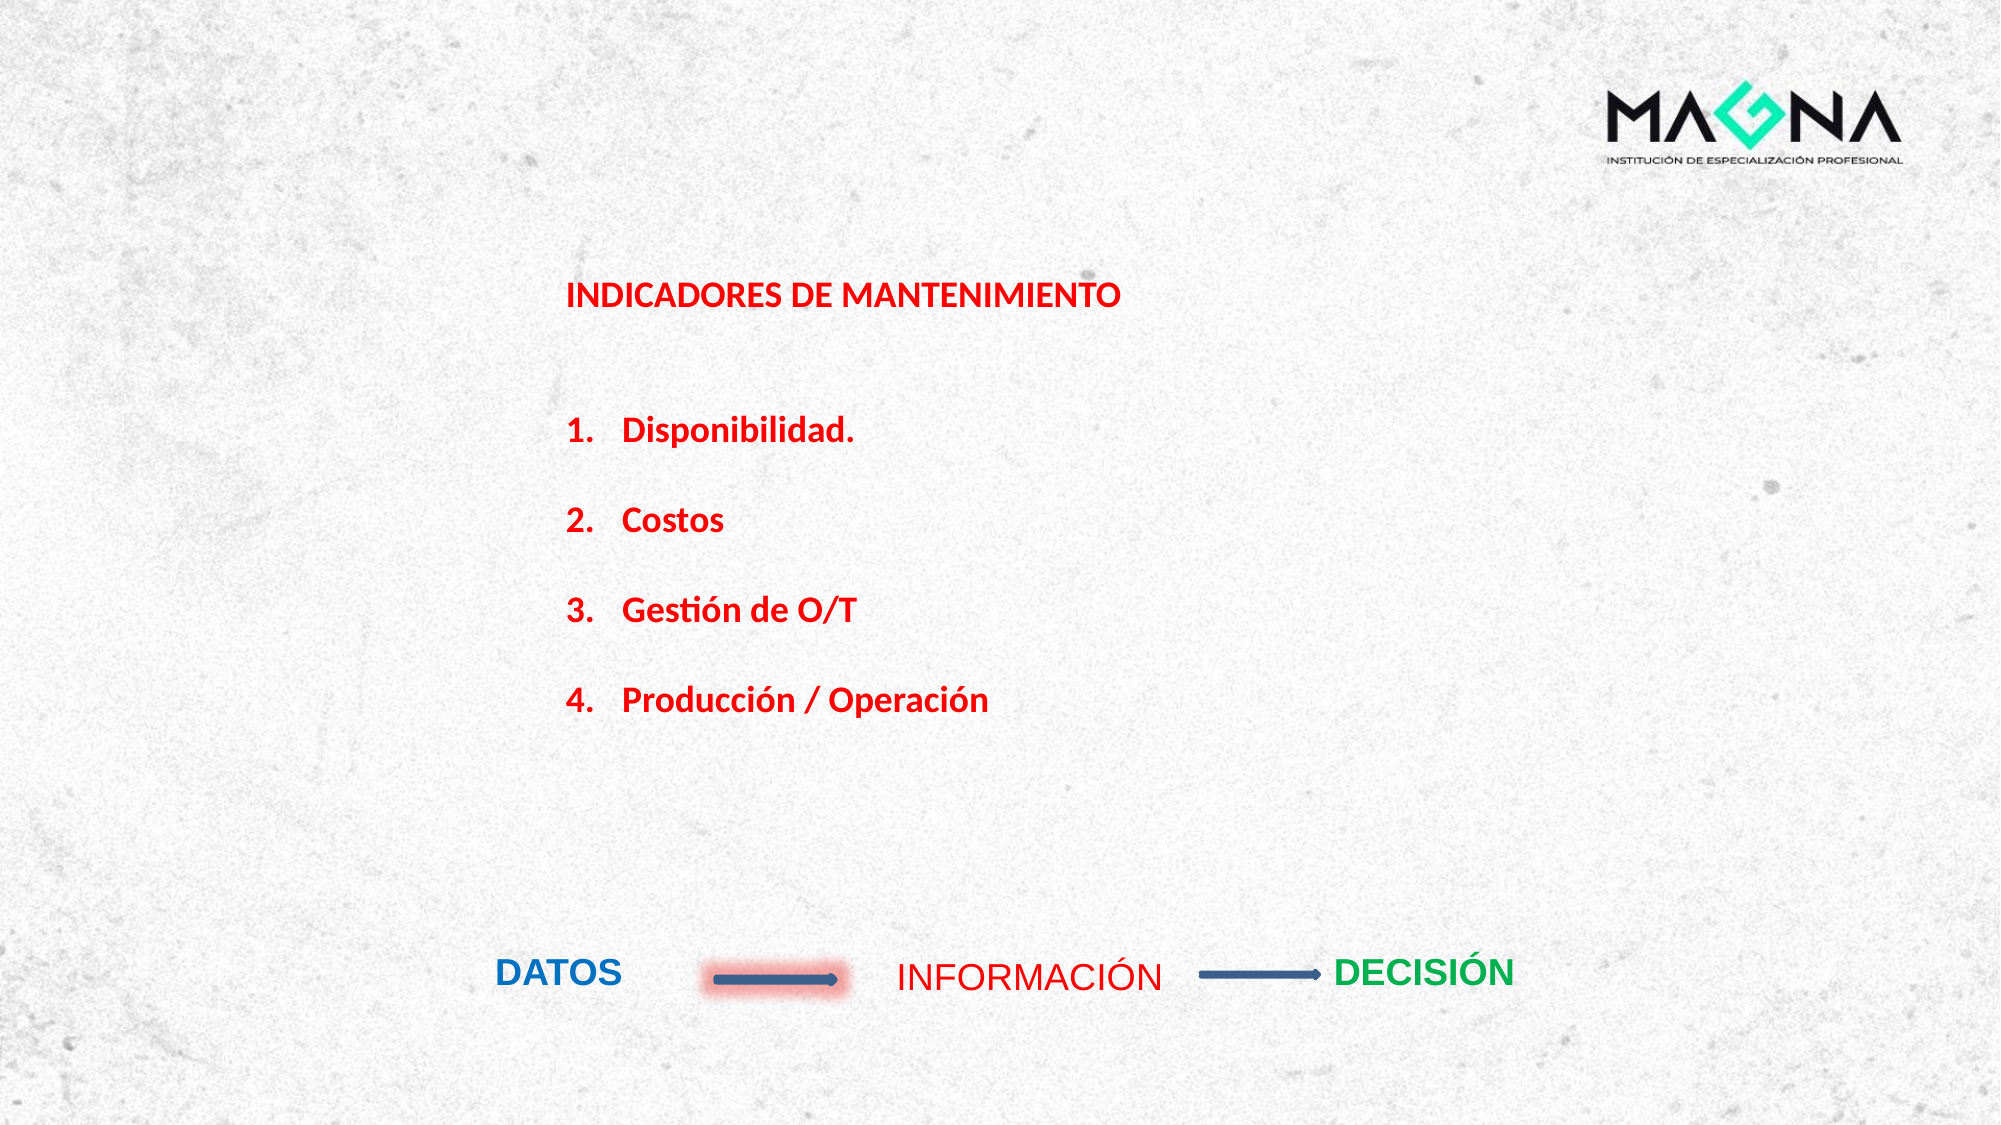

INDICADORES DE MANTENIMIENTO

Disponibilidad.

Costos

Gestión de O/T

Producción / Operación
DATOS
DECISIÓN
INFORMACIÓN